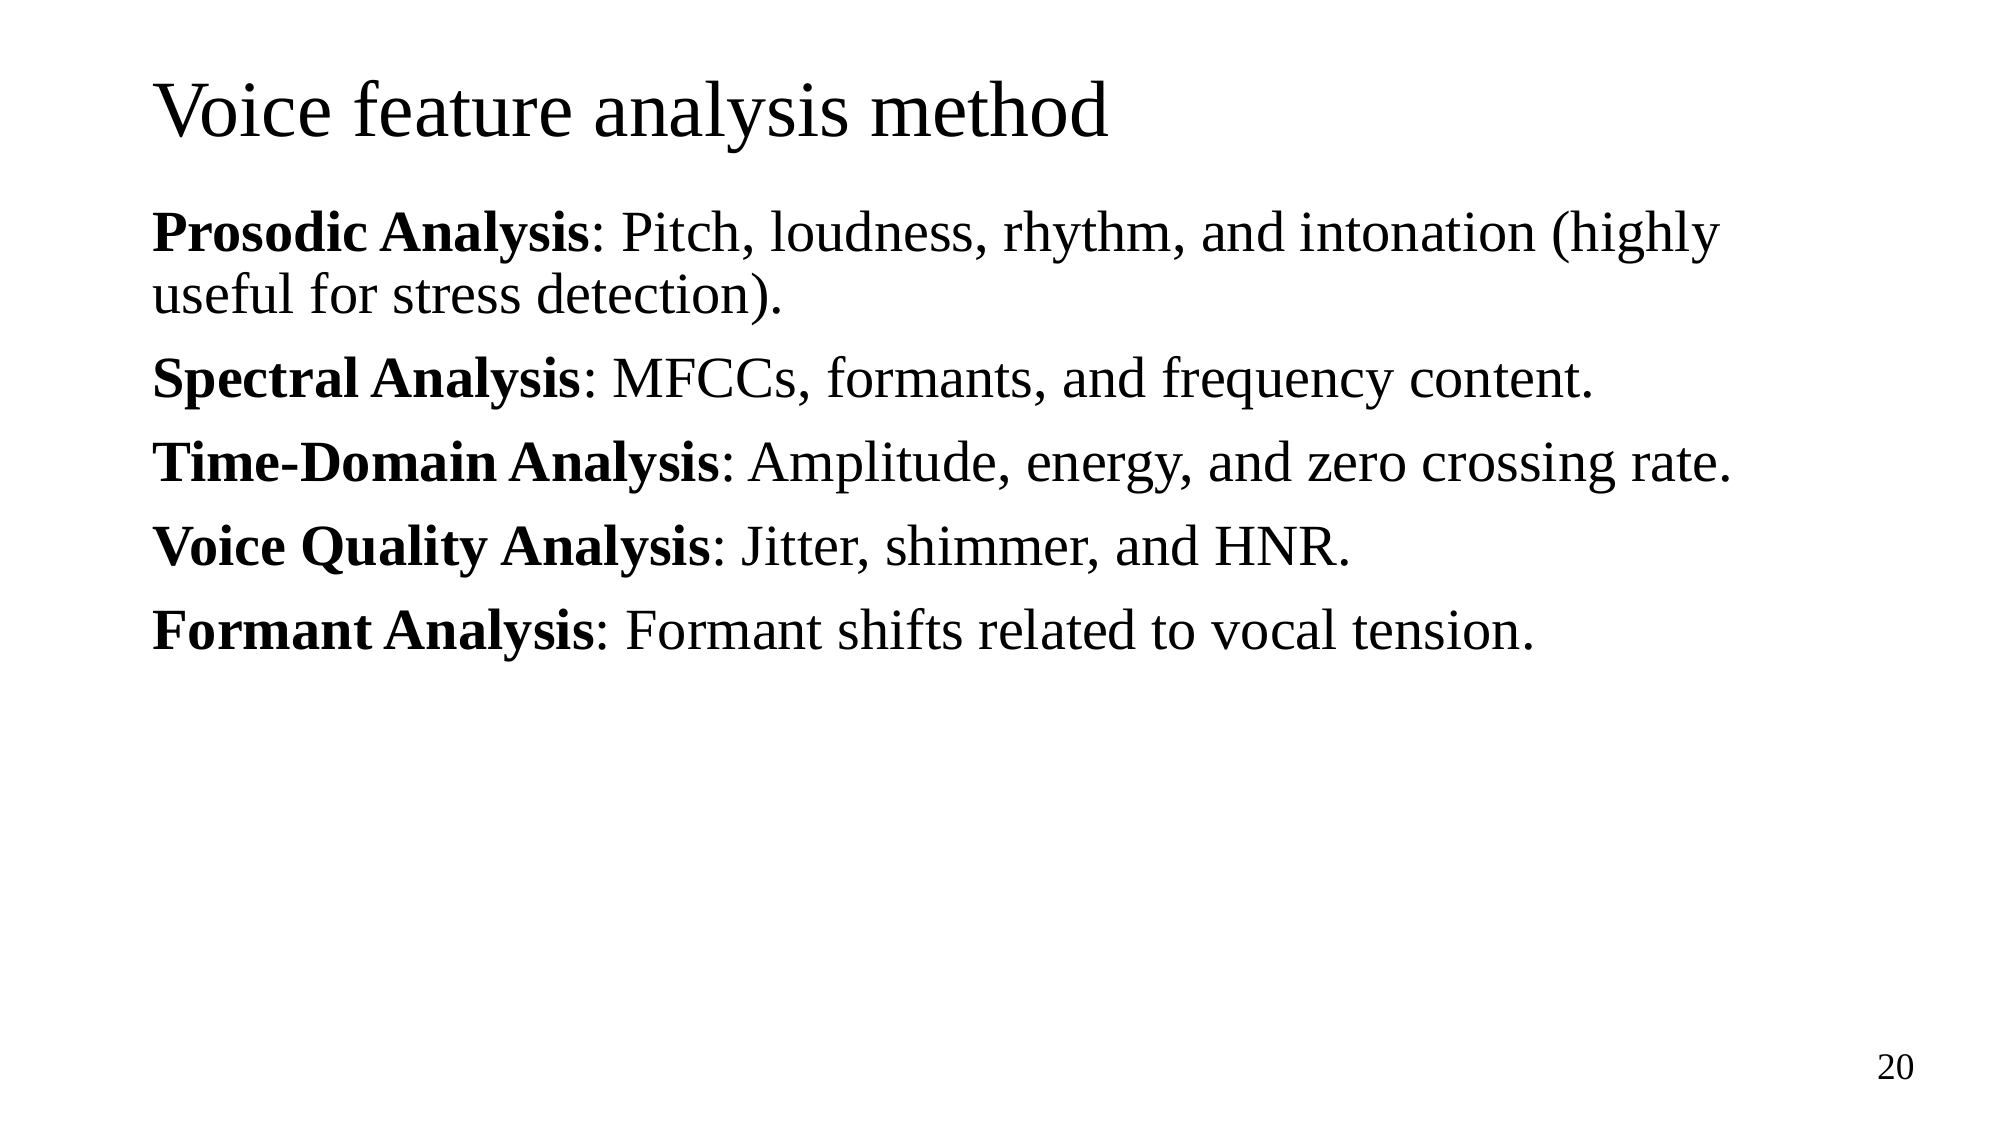

# Voice feature analysis method
Prosodic Analysis: Pitch, loudness, rhythm, and intonation (highly useful for stress detection).
Spectral Analysis: MFCCs, formants, and frequency content.
Time-Domain Analysis: Amplitude, energy, and zero crossing rate.
Voice Quality Analysis: Jitter, shimmer, and HNR.
Formant Analysis: Formant shifts related to vocal tension.
20